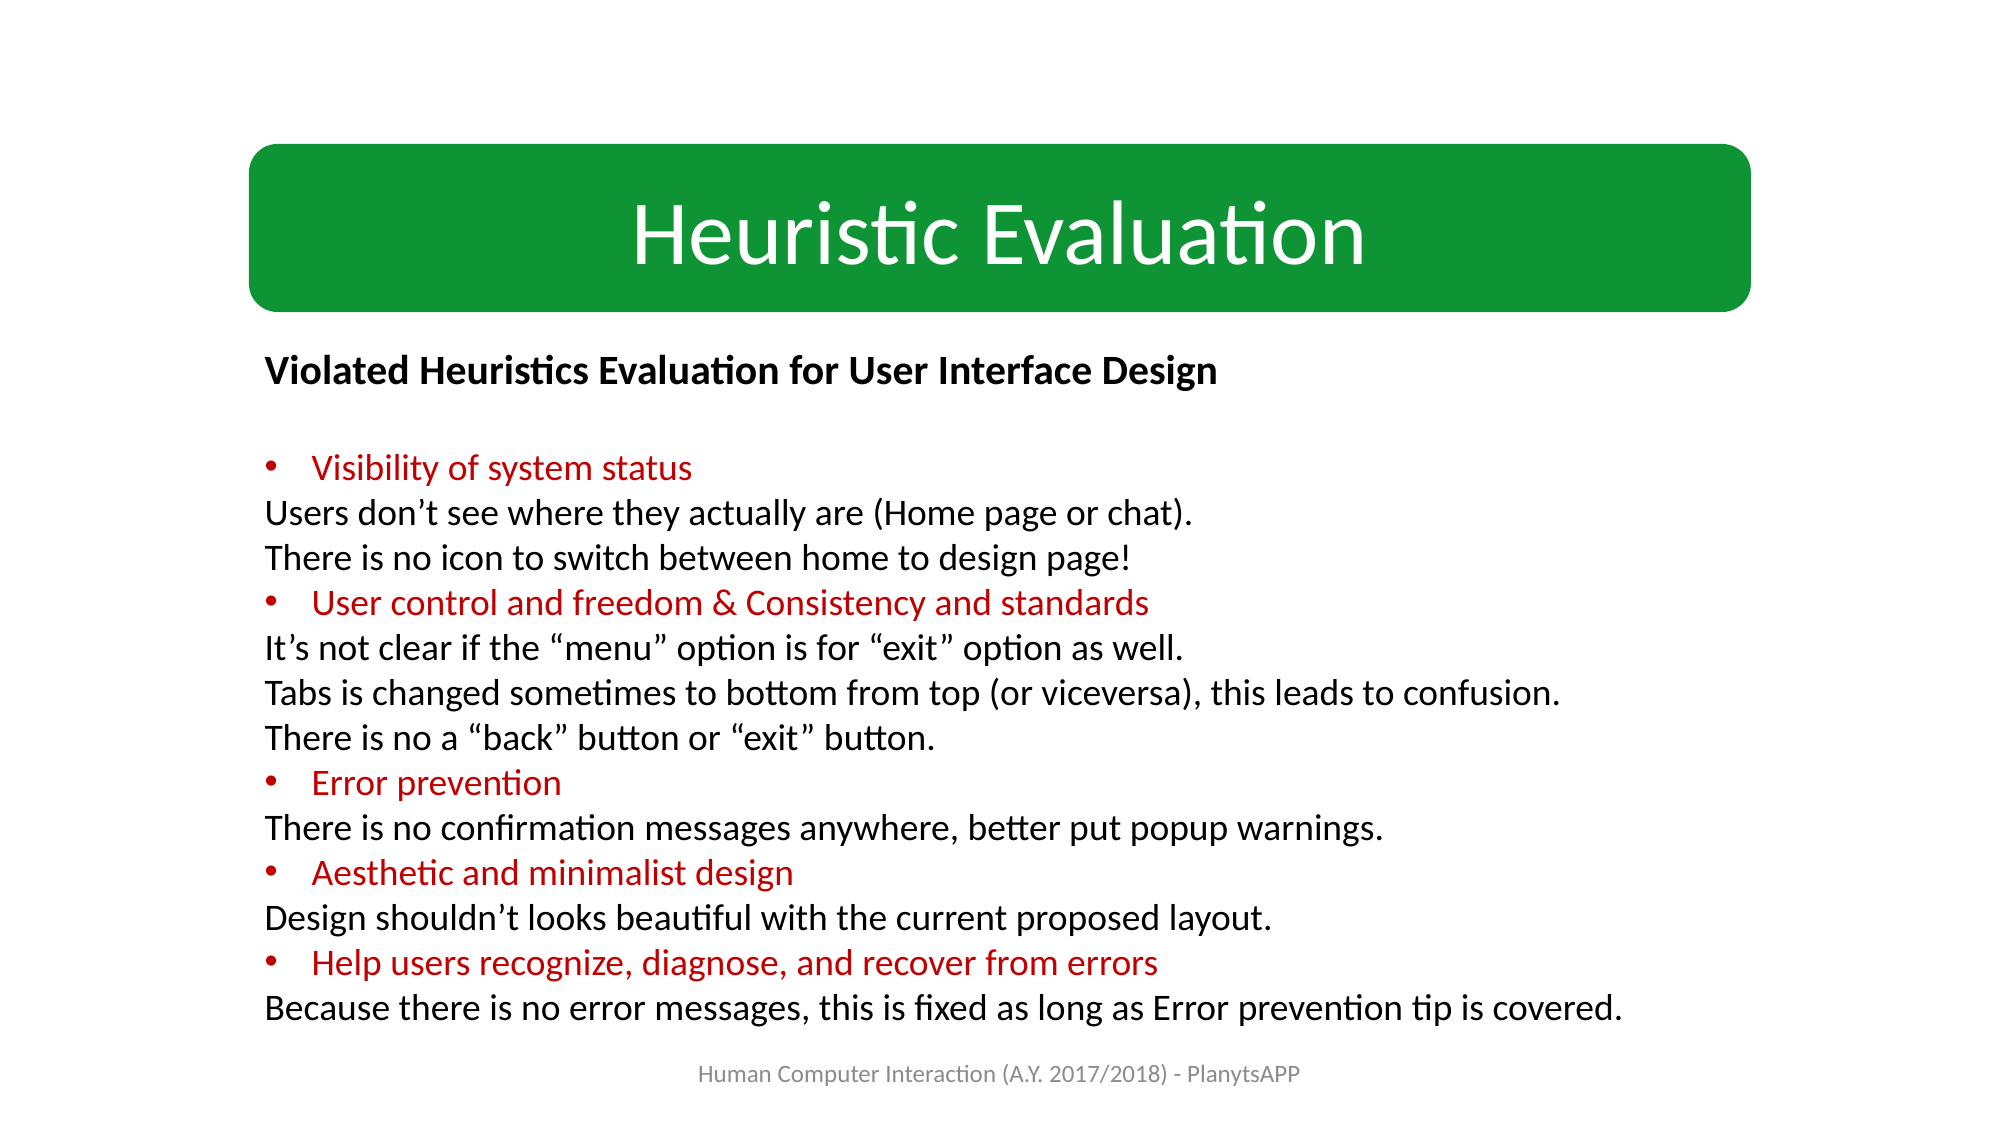

Heuristic Evaluation
Violated Heuristics Evaluation for User Interface Design

Visibility of system status
Users don’t see where they actually are (Home page or chat).
There is no icon to switch between home to design page!
User control and freedom & Consistency and standards
It’s not clear if the “menu” option is for “exit” option as well.
Tabs is changed sometimes to bottom from top (or viceversa), this leads to confusion.
There is no a “back” button or “exit” button.
Error prevention
There is no confirmation messages anywhere, better put popup warnings.
Aesthetic and minimalist design
Design shouldn’t looks beautiful with the current proposed layout.
Help users recognize, diagnose, and recover from errors
Because there is no error messages, this is fixed as long as Error prevention tip is covered.
Human Computer Interaction (A.Y. 2017/2018) - PlanytsAPP